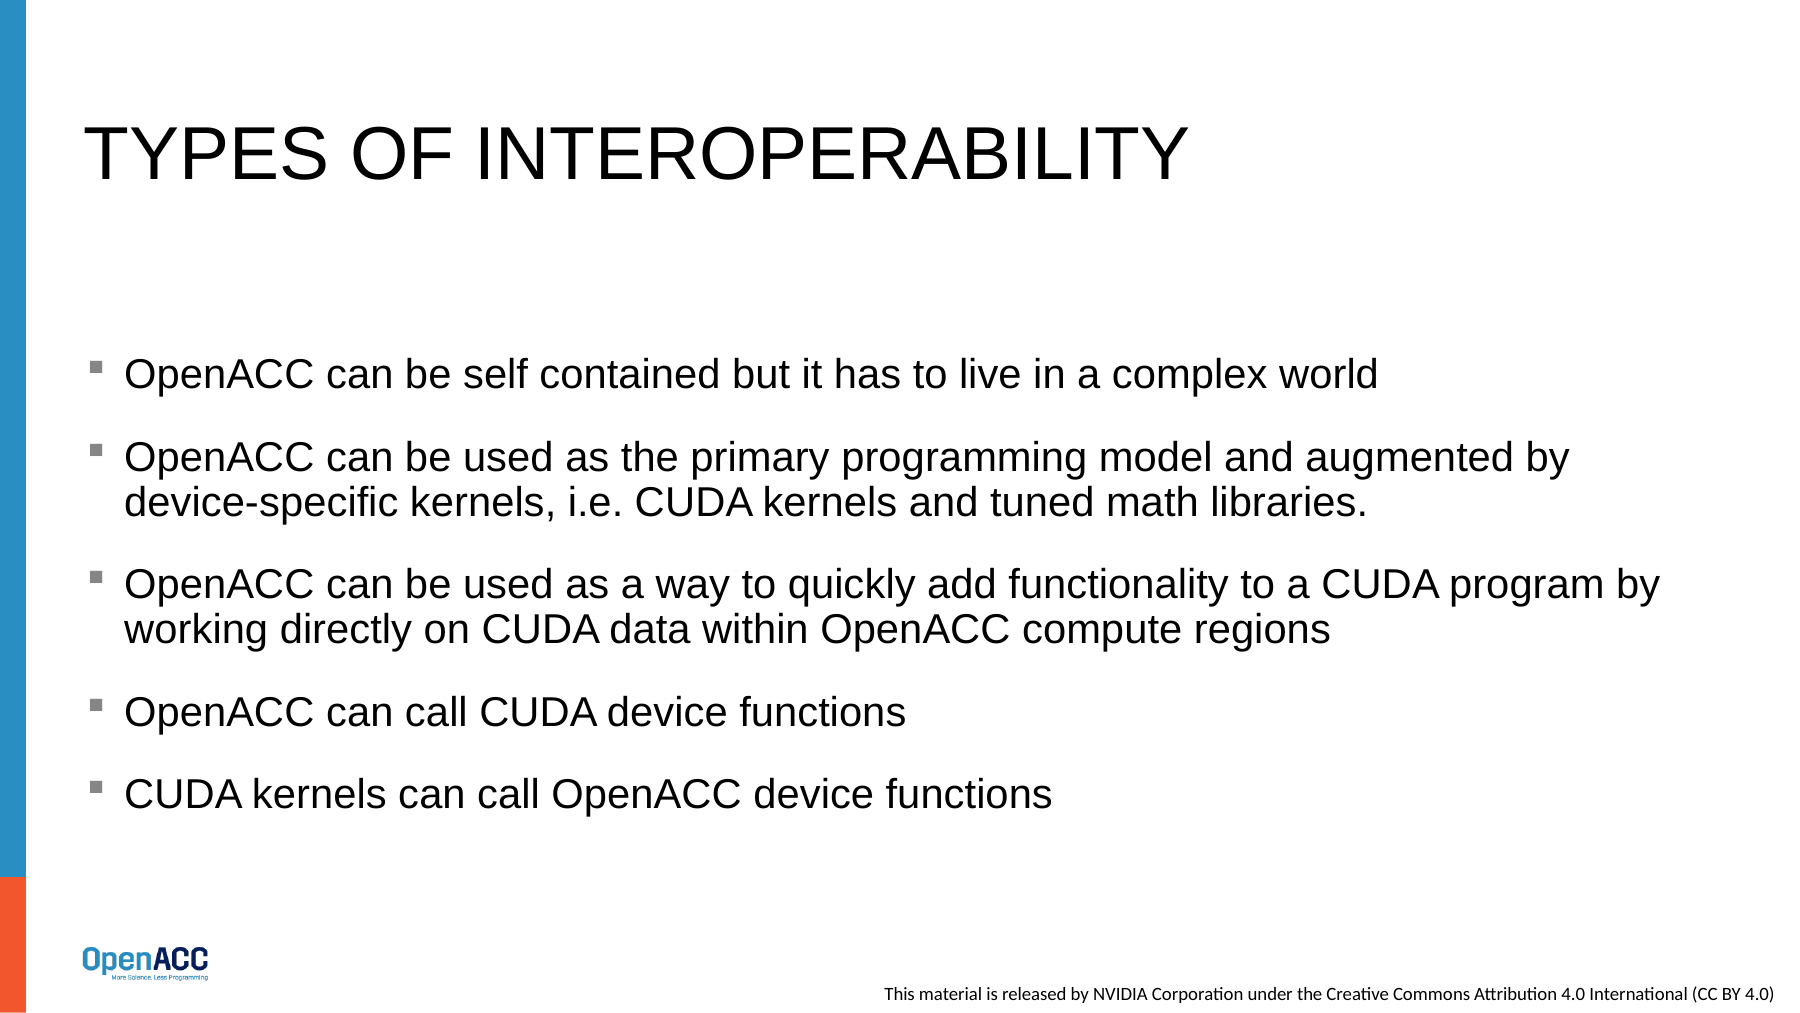

# Types of interoperability

OpenACC can be self contained but it has to live in a complex world
OpenACC can be used as the primary programming model and augmented by device-specific kernels, i.e. CUDA kernels and tuned math libraries.
OpenACC can be used as a way to quickly add functionality to a CUDA program by working directly on CUDA data within OpenACC compute regions
OpenACC can call CUDA device functions
CUDA kernels can call OpenACC device functions